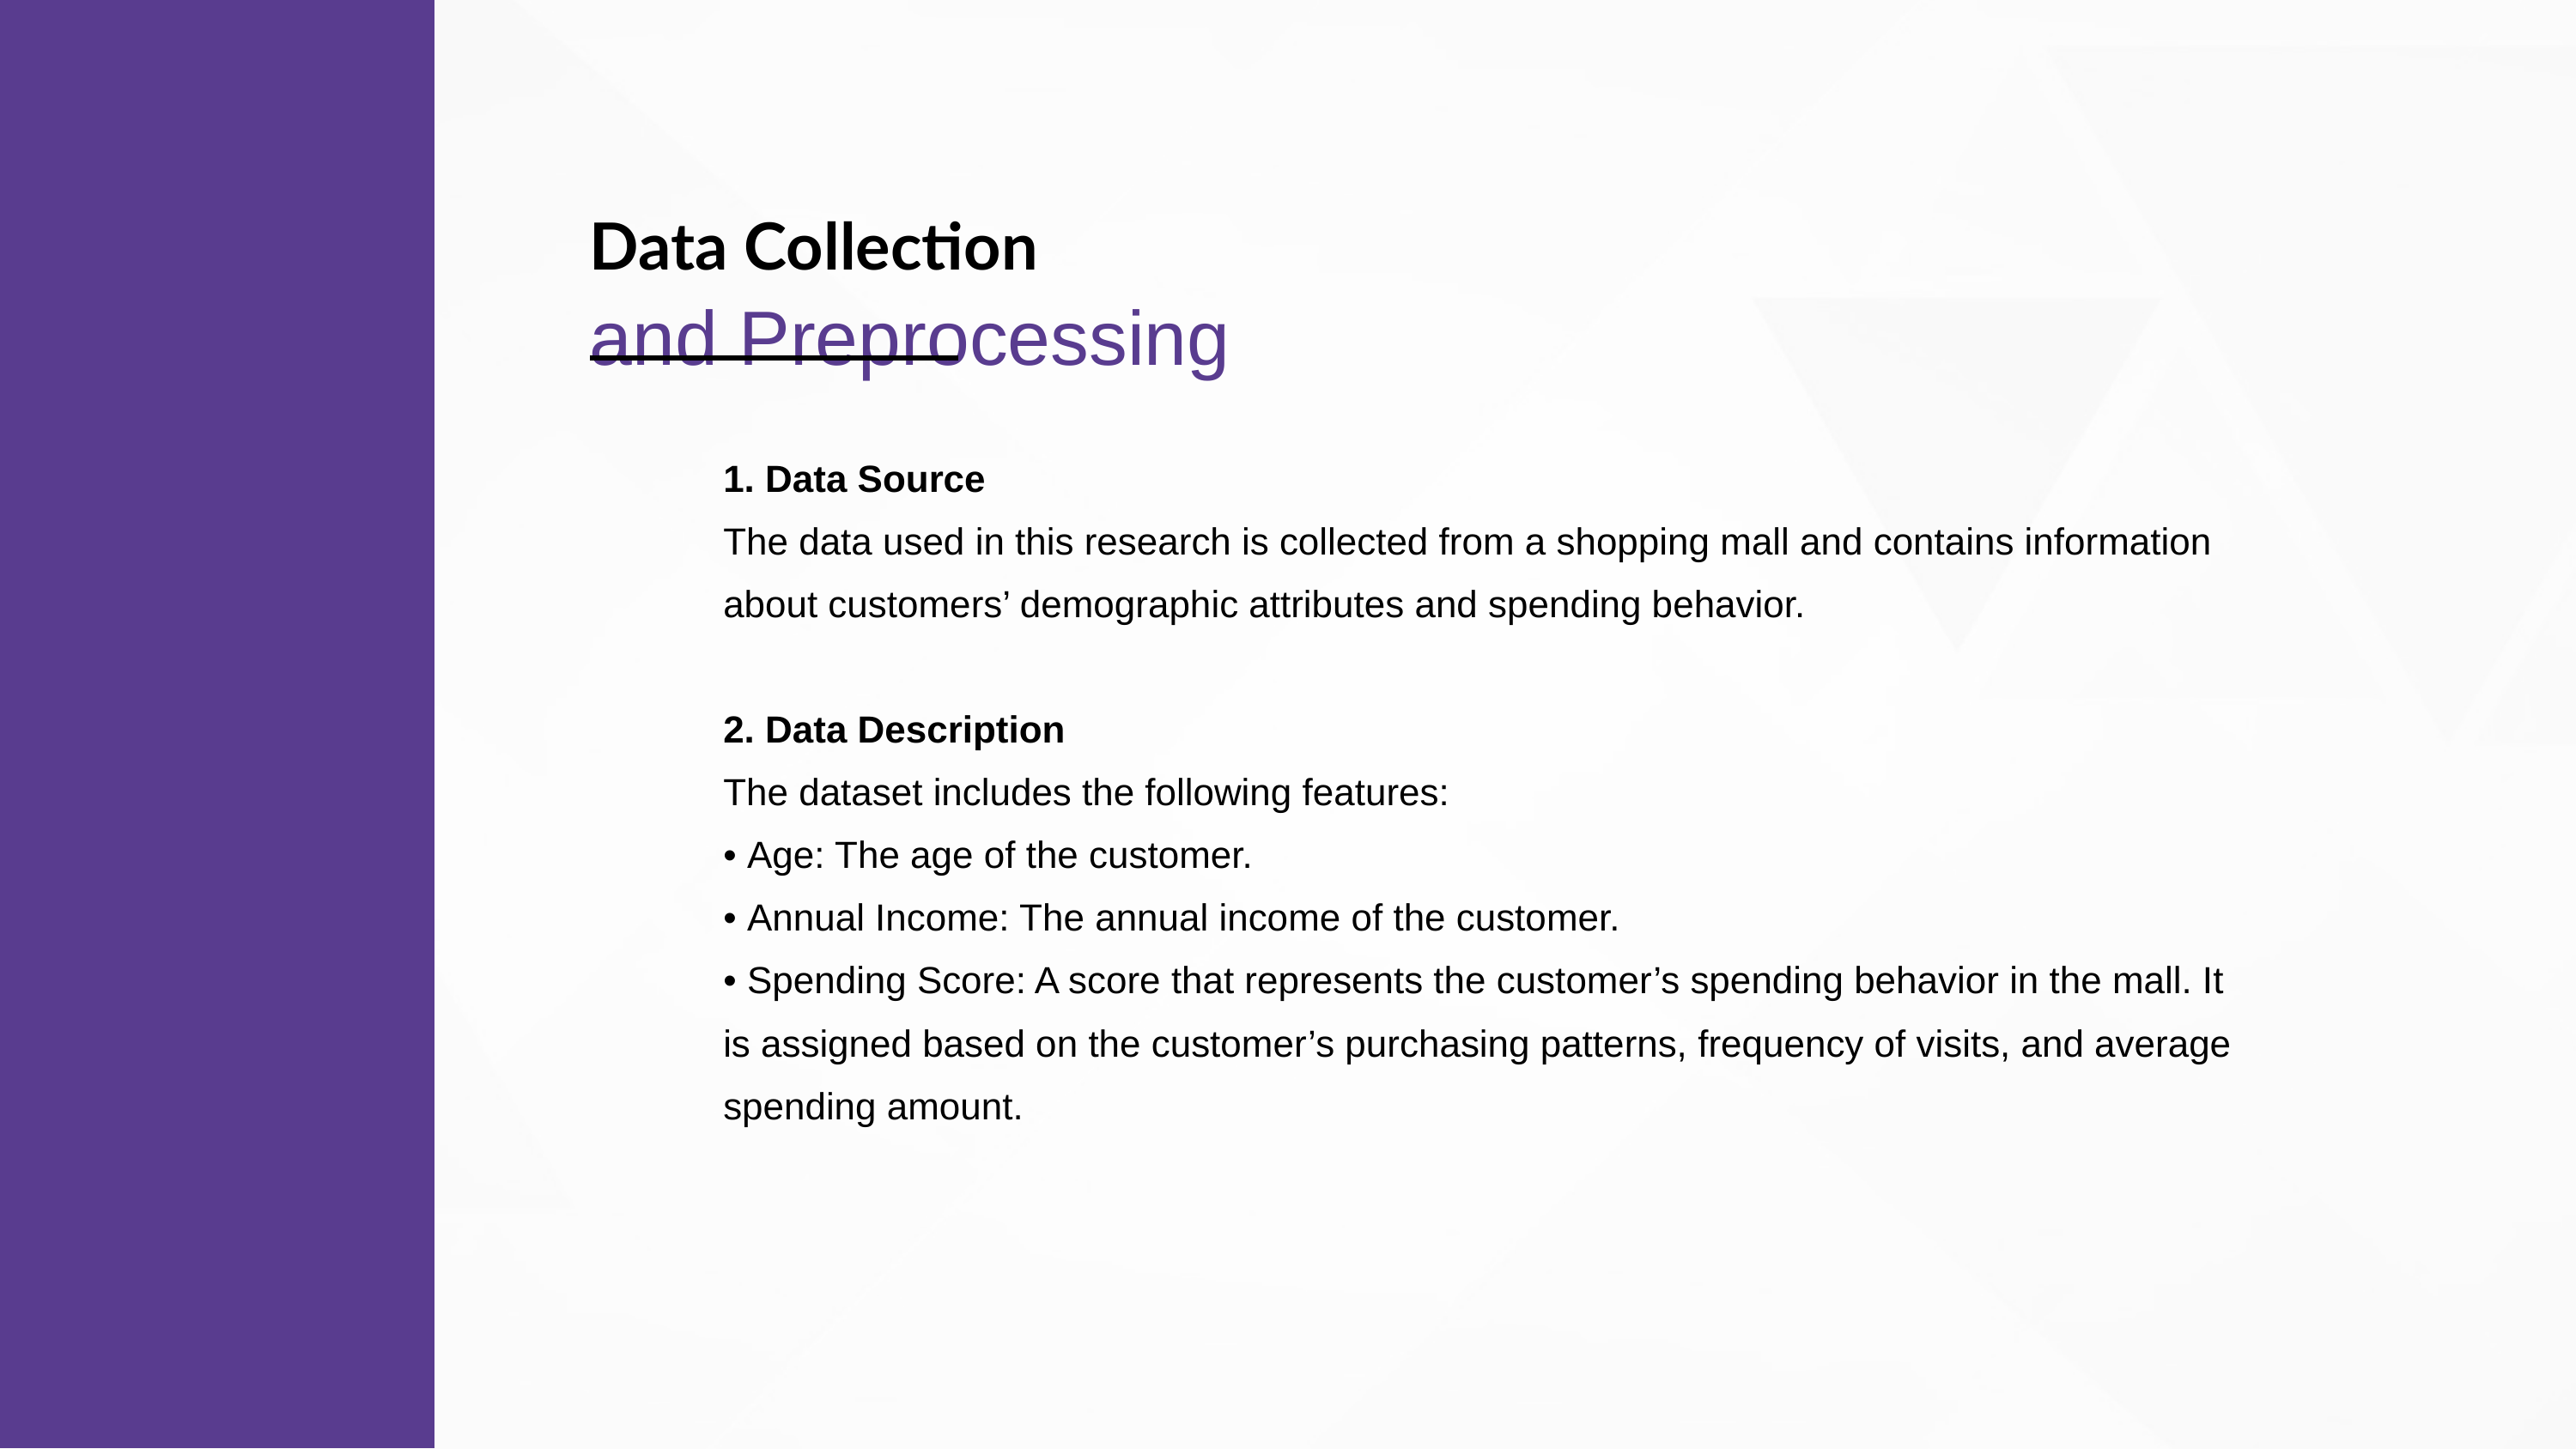

Data Collection
and Preprocessing

1. Data Source
The data used in this research is collected from a shopping mall and contains information about customers’ demographic attributes and spending behavior.

2. Data Description
The dataset includes the following features:
• Age: The age of the customer.
• Annual Income: The annual income of the customer.
• Spending Score: A score that represents the customer’s spending behavior in the mall. It is assigned based on the customer’s purchasing patterns, frequency of visits, and average spending amount.